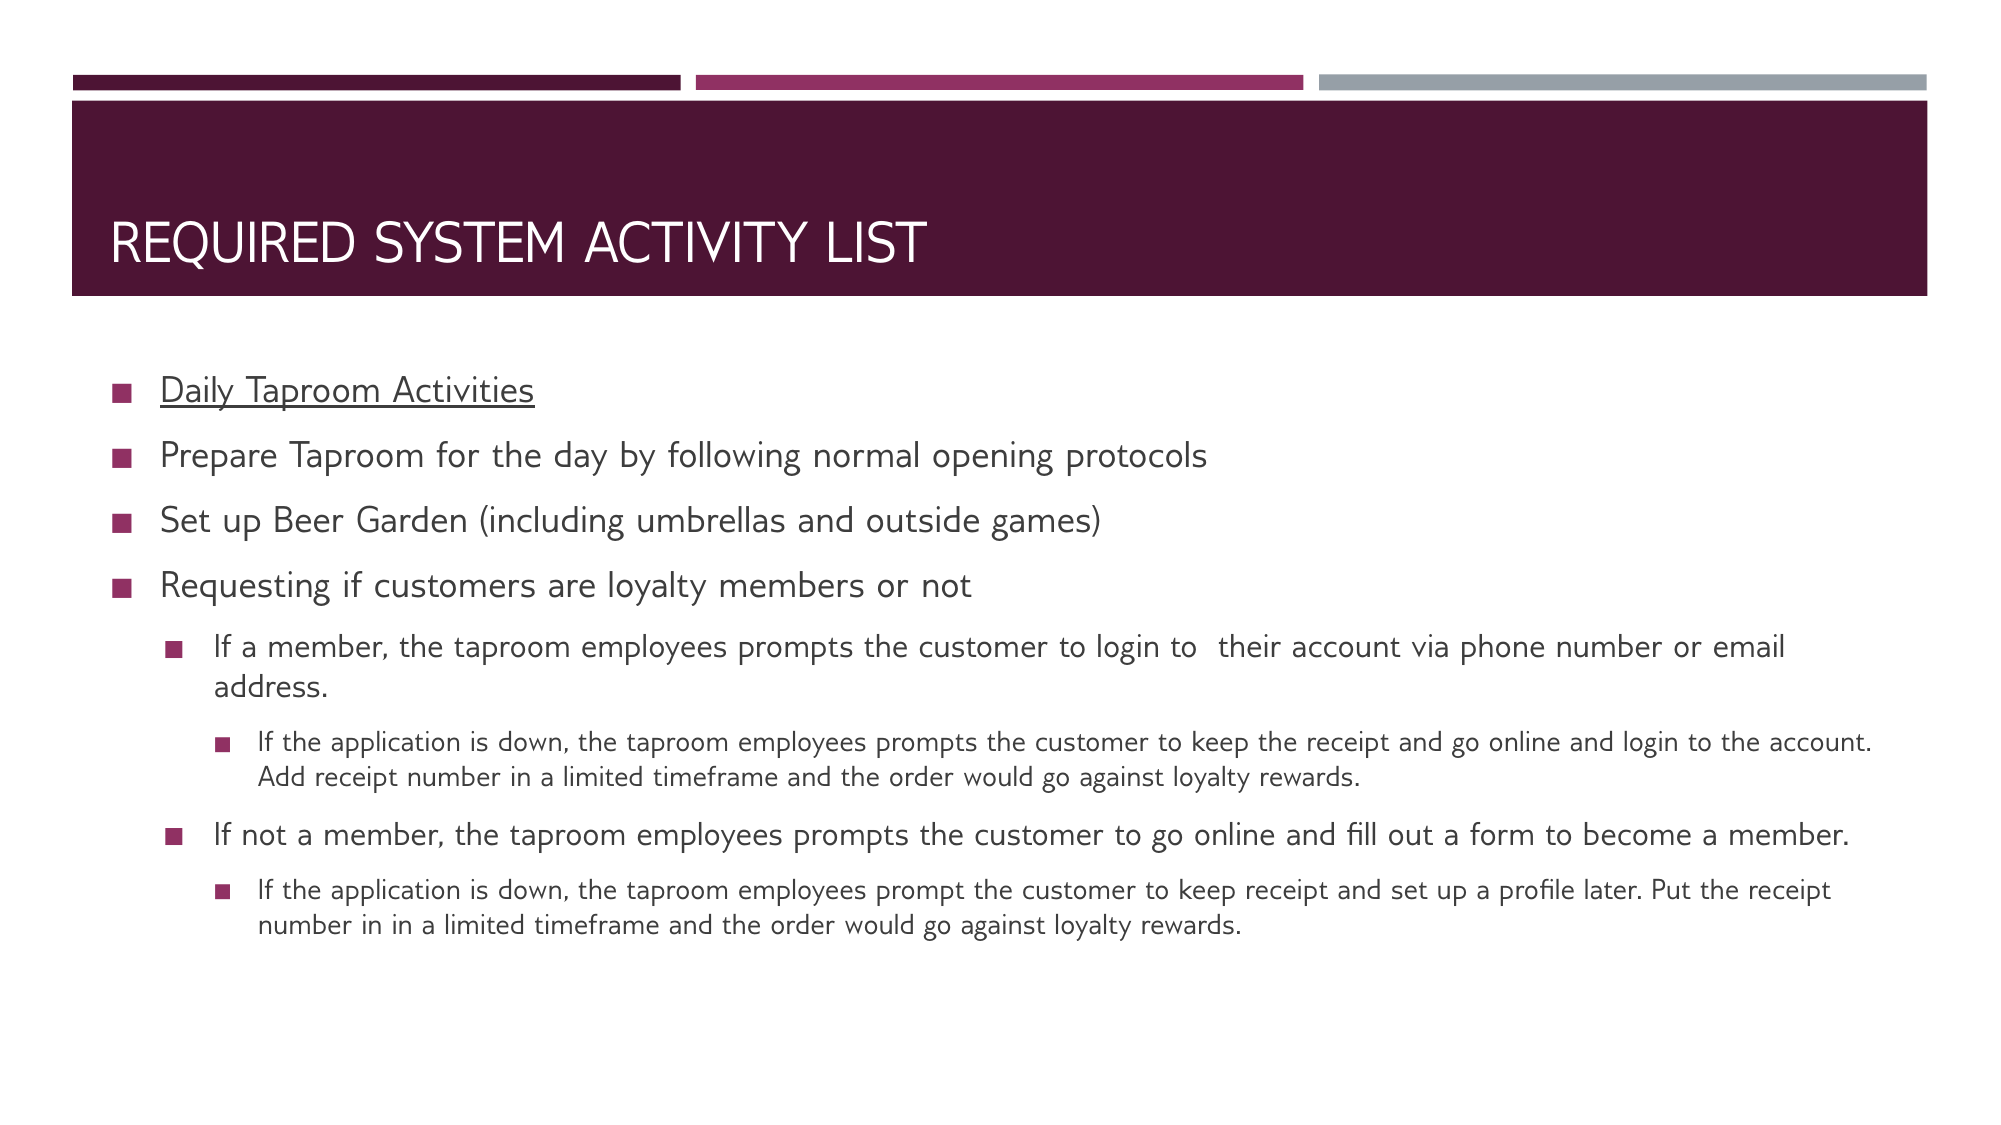

# REQUIRED SYSTEM ACTIVITY LIST
Daily Taproom Activities
Prepare Taproom for the day by following normal opening protocols
Set up Beer Garden (including umbrellas and outside games)
Requesting if customers are loyalty members or not
If a member, the taproom employees prompts the customer to login to  their account via phone number or email address.
If the application is down, the taproom employees prompts the customer to keep the receipt and go online and login to the account. Add receipt number in a limited timeframe and the order would go against loyalty rewards.
If not a member, the taproom employees prompts the customer to go online and fill out a form to become a member.
If the application is down, the taproom employees prompt the customer to keep receipt and set up a profile later. Put the receipt number in in a limited timeframe and the order would go against loyalty rewards.